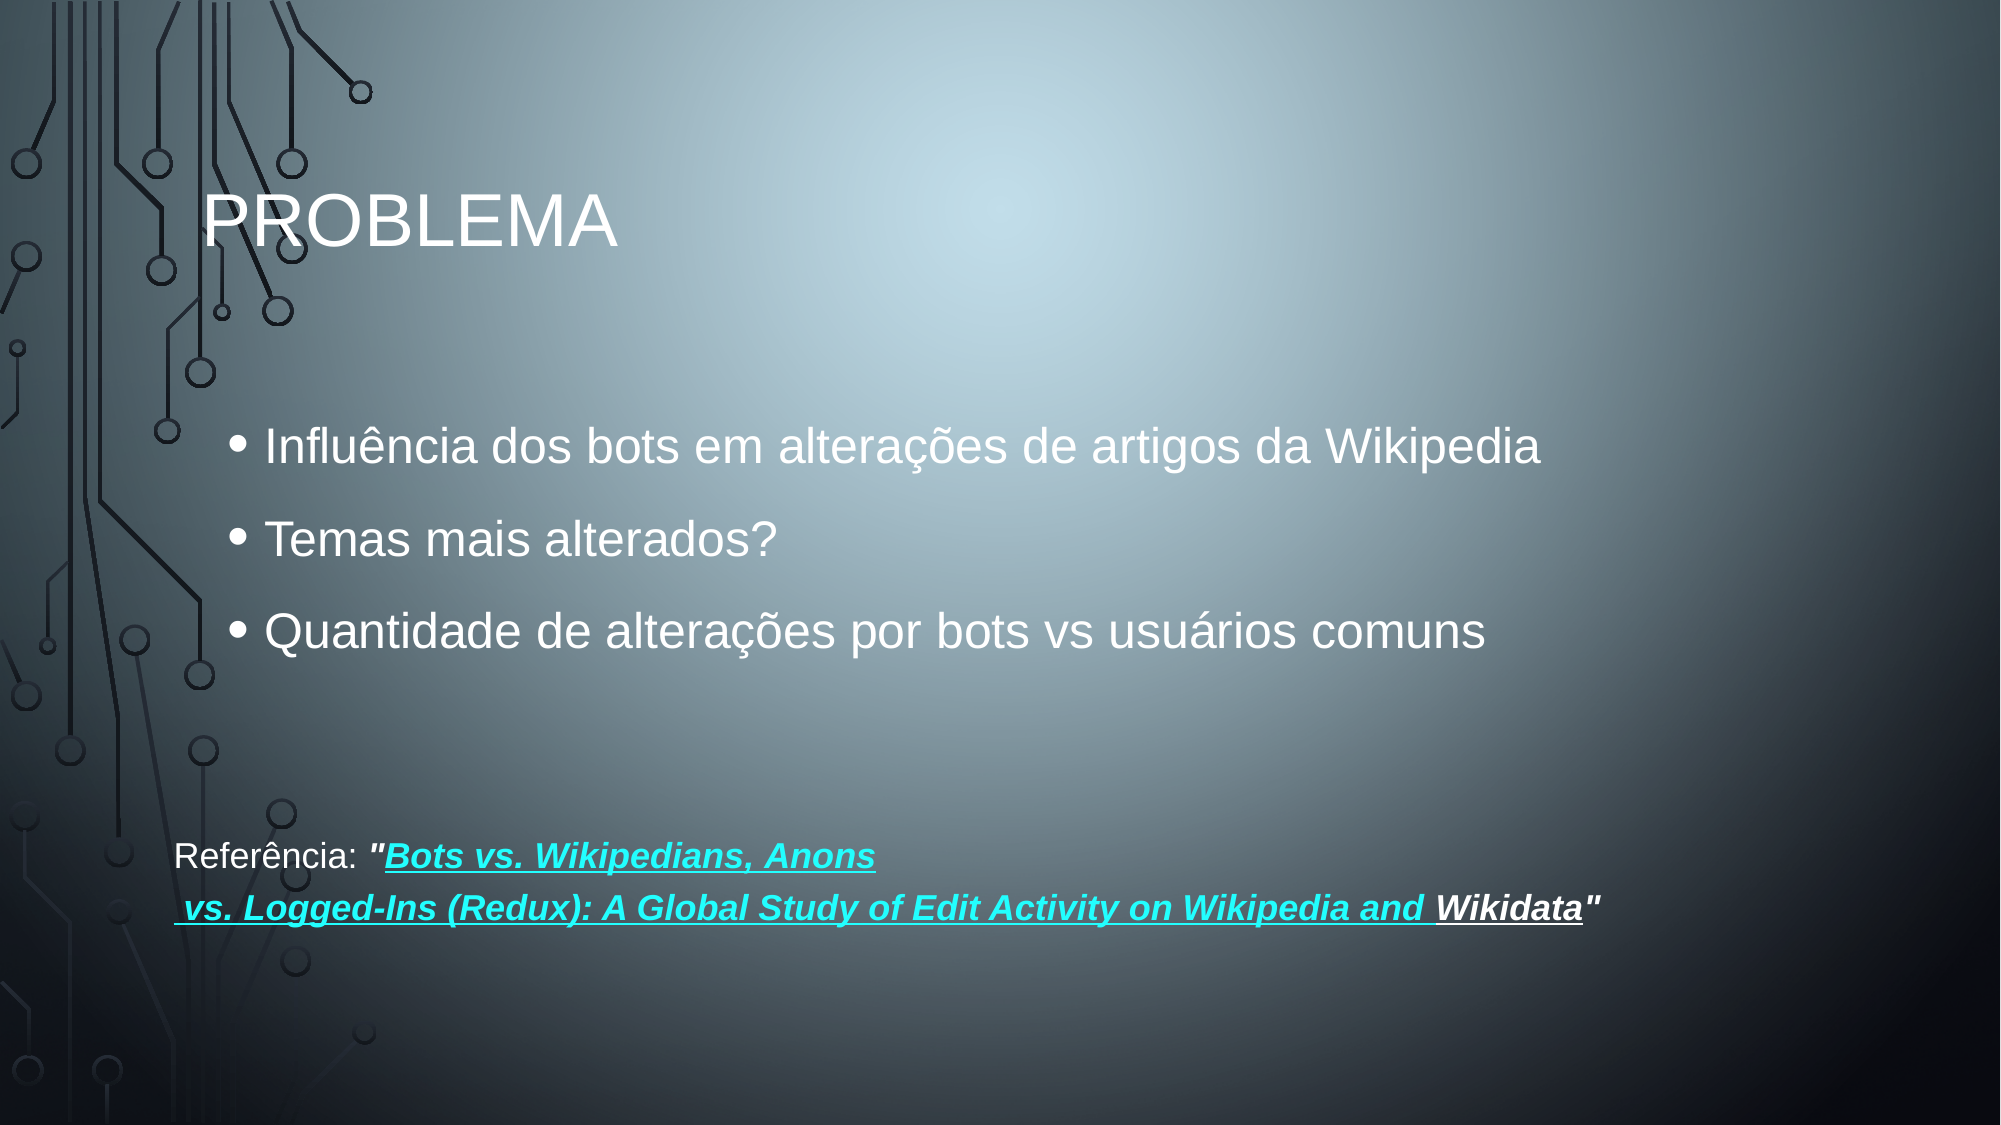

Problema
Influência dos bots em alterações de artigos da Wikipedia
Temas mais alterados?
Quantidade de alterações por bots vs usuários comuns
Referência: "Bots vs. Wikipedians, Anons vs. Logged-Ins (Redux): A Global Study of Edit Activity on Wikipedia and Wikidata"